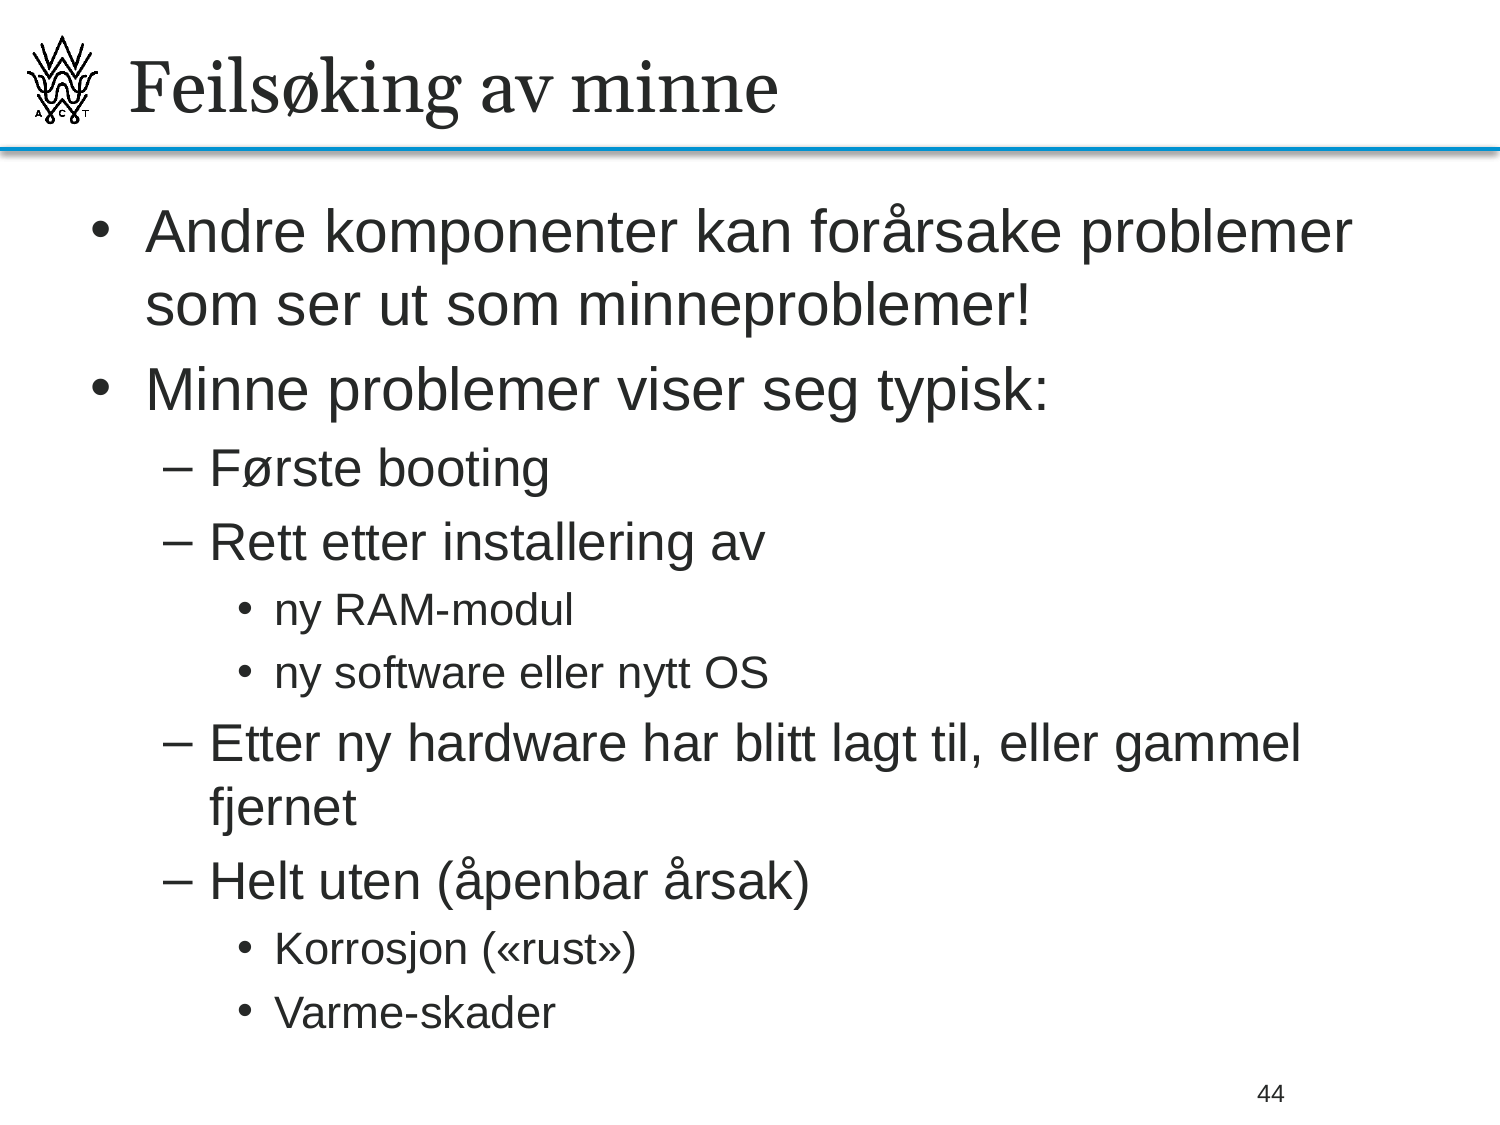

# Feilsøking av minne
Andre komponenter kan forårsake problemer som ser ut som minneproblemer!
Minne problemer viser seg typisk:
Første booting
Rett etter installering av
ny RAM-modul
ny software eller nytt OS
Etter ny hardware har blitt lagt til, eller gammel fjernet
Helt uten (åpenbar årsak)
Korrosjon («rust»)
Varme-skader
26.09.2013
Bjørn O. Listog -- blistog@nith.no
44